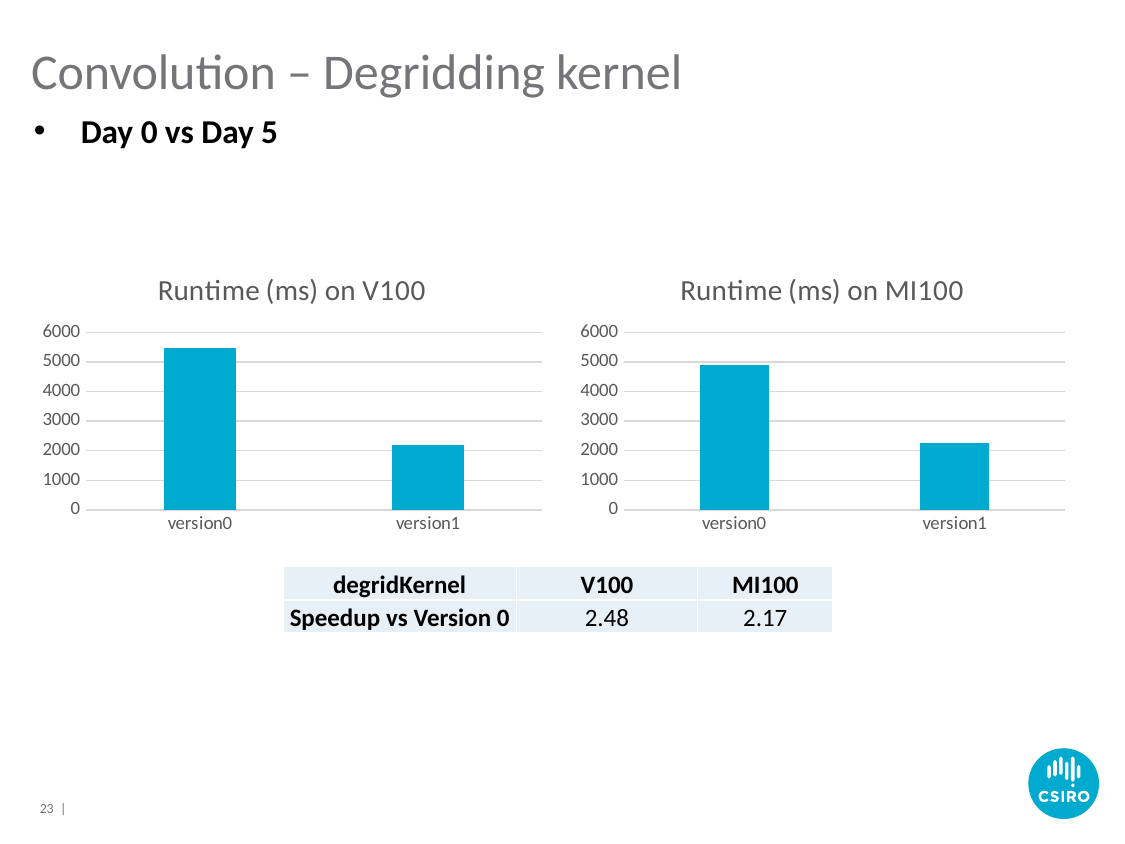

# Convolution – Degridding kernel
Day 0 vs Day 5

### Chart: Runtime (ms) on V100

| Category | Runtime (ms) |
|---|---|
| version0 | 5477.29 |
| version1 | 2206.44 |

### Chart: Runtime (ms) on MI100

| Category | Runtime (ms) |
|---|---|
| version0 | 4909.83 |
| version1 | 2264.3 |
| degridKernel | V100 | MI100 |
| --- | --- | --- |
| Speedup vs Version 0 | 2.48 | 2.17 |
23  |